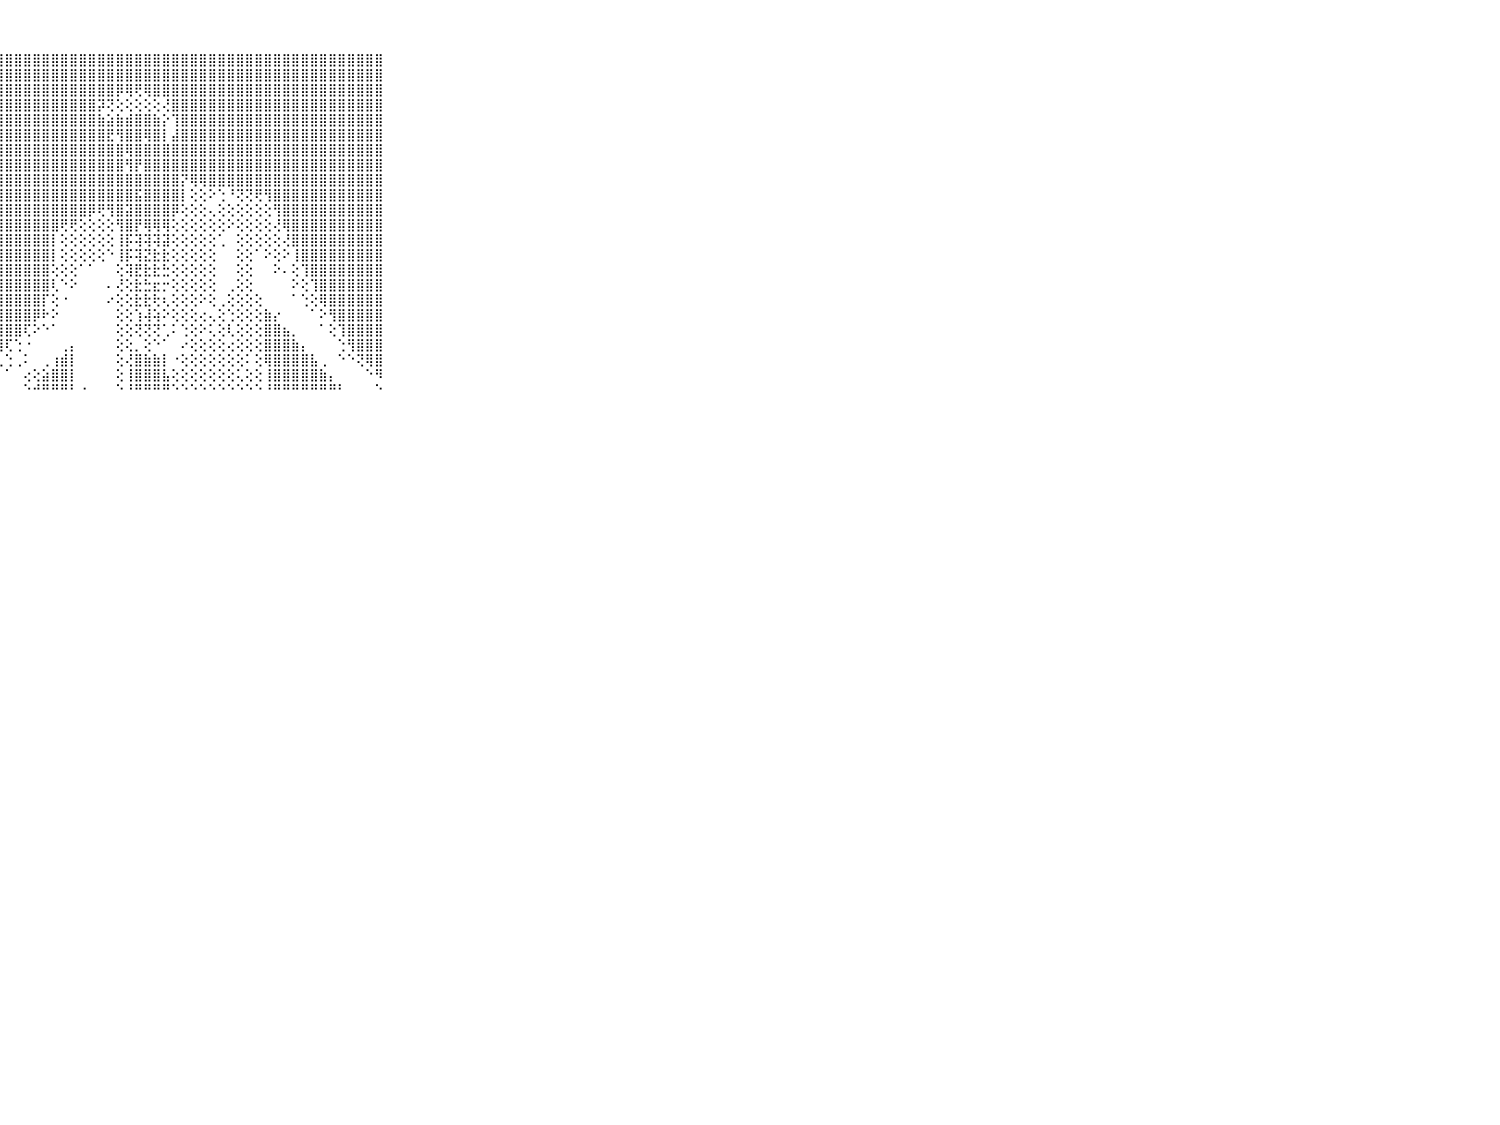

⠀⠀⠀⠀⠀⠀⠀⠀⠀⠀⠀⣿⣿⣿⣿⣿⣿⣿⣿⣿⣿⣿⣿⣿⣿⣿⣿⣿⣿⣿⣿⣿⣿⣿⣿⣿⣿⣿⣿⣿⣿⣿⣿⣿⣿⣿⣿⣿⣿⣿⣿⣿⣿⣿⣿⣿⣿⣿⣿⣿⣿⣿⣿⣿⣿⣿⣿⣿⣿⠀⠀⠀⠀⠀⠀⠀⠀⠀⠀⠀⠀
⠀⠀⠀⠀⠀⠀⠀⠀⠀⠀⠀⣿⣿⣿⣿⣿⣿⣿⣿⣿⣿⣿⣿⣿⣿⣿⣿⣿⣿⣿⣿⣿⣿⣿⣿⣿⣿⣿⣿⣿⣿⣿⣿⣿⣿⣿⣿⣿⣿⣿⣿⣿⣿⣿⣿⣿⣿⣿⣿⣿⣿⣿⣿⣿⣿⣿⣿⣿⣿⠀⠀⠀⠀⠀⠀⠀⠀⠀⠀⠀⠀
⠀⠀⠀⠀⠀⠀⠀⠀⠀⠀⠀⣿⣿⣿⣿⣿⣿⣿⣿⣿⣿⣿⣿⣿⣿⣿⣿⣿⣿⣿⣿⣿⣿⣿⣿⣿⣿⣿⣿⣿⡿⢿⢟⢿⣿⣿⣿⣿⣿⣿⣿⣿⣿⣿⣿⣿⣿⣿⣿⣿⣿⣿⣿⣿⣿⣿⣿⣿⣿⠀⠀⠀⠀⠀⠀⠀⠀⠀⠀⠀⠀
⠀⠀⠀⠀⠀⠀⠀⠀⠀⠀⠀⣿⣿⣿⣿⣿⣿⣿⣿⣿⣿⣿⣿⣿⣿⣿⣿⣿⣿⣿⣿⣿⣿⣿⣿⣿⣿⣿⡽⢝⢕⢕⢕⢕⢕⢜⣿⣿⣿⣿⣿⣿⣿⣿⣿⣿⣿⣿⣿⣿⣿⣿⣿⣿⣿⣿⣿⣿⣿⠀⠀⠀⠀⠀⠀⠀⠀⠀⠀⠀⠀
⠀⠀⠀⠀⠀⠀⠀⠀⠀⠀⠀⣿⣿⣿⣿⣿⣿⣿⣿⣿⣿⣿⣿⣿⣿⣿⣿⣿⣿⣿⣿⣿⣿⣿⣿⣿⣿⣿⣷⣵⣷⣾⣿⣿⣷⡕⢹⣿⣿⣿⣿⣿⣿⣿⣿⣿⣿⣿⣿⣿⣿⣿⣿⣿⣿⣿⣿⣿⣿⠀⠀⠀⠀⠀⠀⠀⠀⠀⠀⠀⠀
⠀⠀⠀⠀⠀⠀⠀⠀⠀⠀⠀⣿⣿⣿⣿⣿⣿⣿⣿⣿⣿⣿⣿⣿⣿⣿⣿⣿⣿⣿⣿⣿⣿⣿⣿⣿⣿⣿⣿⣟⢻⣿⣿⢿⣿⡇⣼⣿⣿⣿⣿⣿⣿⣿⣿⣿⣿⣿⣿⣿⣿⣿⣿⣿⣿⣿⣿⣿⣿⠀⠀⠀⠀⠀⠀⠀⠀⠀⠀⠀⠀
⠀⠀⠀⠀⠀⠀⠀⠀⠀⠀⠀⣿⣿⣿⣿⣿⣿⣿⣿⣿⣿⣿⣿⣿⣿⣿⣿⣿⣿⣿⣿⣿⣿⣿⣿⣿⣿⣿⣿⣿⣿⢿⣿⣿⣿⣿⣿⣿⣿⣿⣿⣿⣿⣿⣿⣿⣿⣿⣿⣿⣿⣿⣿⣿⣿⣿⣿⣿⣿⠀⠀⠀⠀⠀⠀⠀⠀⠀⠀⠀⠀
⠀⠀⠀⠀⠀⠀⠀⠀⠀⠀⠀⣿⣿⣿⣿⣿⣿⣿⣿⣿⣿⣿⣿⣿⣿⣿⣿⣿⣿⣿⣿⣿⣿⣿⣿⣿⣿⣿⣿⣿⣿⢻⡟⣿⣿⣿⣿⣿⣿⣿⣿⣿⣿⣿⣿⣿⣿⣿⣿⣿⣿⣿⣿⣿⣿⣿⣿⣿⣿⠀⠀⠀⠀⠀⠀⠀⠀⠀⠀⠀⠀
⠀⠀⠀⠀⠀⠀⠀⠀⠀⠀⠀⣿⣿⣿⣿⣿⣿⣿⣿⣿⣿⣿⣿⣿⣿⣿⣿⣿⣿⣿⣿⣿⣿⣿⣿⣿⣿⣿⣿⣿⣿⣿⣿⣿⣿⣿⣿⡝⢿⢿⣿⣿⣿⣿⣿⣿⣿⣿⣿⣿⣿⣿⣿⣿⣿⣿⣿⣿⣿⠀⠀⠀⠀⠀⠀⠀⠀⠀⠀⠀⠀
⠀⠀⠀⠀⠀⠀⠀⠀⠀⠀⠀⣿⣿⣿⣿⣿⣿⣿⣿⣿⣿⣿⣿⣿⣿⣿⣿⣿⣿⣿⣿⣿⣿⣿⣿⣿⣿⣿⣿⣿⣿⣿⣯⣿⣿⣿⣿⡇⢕⢕⠕⢑⠘⢝⢝⢟⢻⣿⣿⣿⣿⣿⣿⣿⣿⣿⣿⣿⣿⠀⠀⠀⠀⠀⠀⠀⠀⠀⠀⠀⠀
⠀⠀⠀⠀⠀⠀⠀⠀⠀⠀⠀⣿⣿⣿⣿⣿⣿⣿⣿⣿⣿⣿⣿⣿⣿⣿⣿⣿⣿⣿⣿⣿⣿⣿⣿⣿⣿⡿⢟⢻⣿⣽⣿⣿⣿⣿⡿⢕⢕⢕⢄⢕⢕⢕⢕⢕⢕⢻⣿⣿⣿⣿⣿⣿⣿⣿⣿⣿⣿⠀⠀⠀⠀⠀⠀⠀⠀⠀⠀⠀⠀
⠀⠀⠀⠀⠀⠀⠀⠀⠀⠀⠀⣿⣿⣿⣿⣿⣿⣿⣿⣿⣿⣿⣿⣿⣿⣿⣿⣿⣿⣿⣿⣿⣿⣿⢟⢟⢕⢕⢕⢕⢻⣿⡟⢿⢿⢿⢕⢕⢕⢕⢕⢕⠕⢕⢕⢕⢕⢜⢿⣿⣿⣿⣿⣿⣿⣿⣿⣿⣿⠀⠀⠀⠀⠀⠀⠀⠀⠀⠀⠀⠀
⠀⠀⠀⠀⠀⠀⠀⠀⠀⠀⠀⣿⣿⣿⣿⣿⣿⣿⣿⣿⣿⣿⣿⣿⣿⣿⣿⣿⣿⣿⣿⣿⣿⡇⢕⢕⢕⢕⢕⢕⢸⡯⢽⢽⢽⣽⢕⢕⢕⢕⢕⢁⠀⢕⢕⢕⢕⢕⢜⣿⣿⣿⣿⣿⣿⣿⣿⣿⣿⠀⠀⠀⠀⠀⠀⠀⠀⠀⠀⠀⠀
⠀⠀⠀⠀⠀⠀⠀⠀⠀⠀⠀⣿⣿⣿⣿⣿⣿⣿⣿⣿⣿⣿⣿⣿⣿⣿⣿⣿⣿⣿⣿⣿⣿⡇⢕⢕⢕⢕⢕⠑⢸⡯⢽⣝⣗⣗⢕⢕⢕⢕⢕⠀⠀⢕⢕⠁⠕⢕⠕⢸⣿⣿⣿⣿⣿⣿⣿⣿⣿⠀⠀⠀⠀⠀⠀⠀⠀⠀⠀⠀⠀
⠀⠀⠀⠀⠀⠀⠀⠀⠀⠀⠀⣿⣿⣿⣿⣿⣿⣿⣿⣿⣿⣿⣿⣿⣿⣿⣿⣿⣿⣿⣿⣿⣿⢕⢕⢕⠁⠁⠀⠀⢕⢽⣟⣗⣗⣓⢕⢕⢕⢕⢕⠀⠀⢕⢕⠀⠀⠕⠄⢕⢹⣿⣿⣿⣿⣿⣿⣿⣿⠀⠀⠀⠀⠀⠀⠀⠀⠀⠀⠀⠀
⠀⠀⠀⠀⠀⠀⠀⠀⠀⠀⠀⣿⣿⣿⣿⣿⣿⣿⣿⣿⣿⣿⣿⣿⣿⣿⣿⣿⣿⣿⣿⣿⣿⢇⠑⠕⠀⠀⠀⠄⢜⢕⣗⣓⣖⡒⢕⢕⢕⢕⢕⠀⢀⢕⢕⠀⠀⠀⠀⠕⢕⢹⣿⣿⣿⣿⣿⣿⣿⠀⠀⠀⠀⠀⠀⠀⠀⠀⠀⠀⠀
⠀⠀⠀⠀⠀⠀⠀⠀⠀⠀⠀⣿⣿⣿⣿⣿⣿⣿⣿⣿⣿⣿⣿⣿⣿⣿⣿⣿⣿⣿⣿⣿⡏⢕⠐⠀⠀⠀⠀⠔⢕⢕⣗⣗⢗⢆⢕⢕⢕⠕⢕⢀⢕⢕⢕⢕⠀⠀⠀⠁⢑⢕⢿⣿⣿⣿⣿⣿⣿⠀⠀⠀⠀⠀⠀⠀⠀⠀⠀⠀⠀
⠀⠀⠀⠀⠀⠀⠀⠀⠀⠀⠀⣿⣿⣿⣿⣿⣿⣿⣿⣿⣿⣿⣿⣿⣿⣿⣿⣿⣿⣿⣿⡿⠗⠕⠀⠀⠀⠀⠀⠀⢕⢕⢱⢼⢵⠕⢕⢕⢕⢔⢄⢕⢑⢕⢕⢕⣷⡔⠀⠀⠀⠁⠕⢻⣿⣿⣿⣿⣿⠀⠀⠀⠀⠀⠀⠀⠀⠀⠀⠀⠀
⠀⠀⠀⠀⠀⠀⠀⠀⠀⠀⠀⣿⣿⣿⣿⣿⣿⣿⣿⣿⣿⣿⣿⣿⣿⣿⣿⣿⣿⣿⢏⠕⠑⠁⠀⠀⠀⠀⠀⠀⢕⢕⢝⢝⢝⢁⠅⢑⢕⠕⢅⢕⢇⢕⢕⢕⣿⣿⣦⡀⠀⠀⠁⢕⢹⣿⣿⣿⣿⠀⠀⠀⠀⠀⠀⠀⠀⠀⠀⠀⠀
⠀⠀⠀⠀⠀⠀⠀⠀⠀⠀⠀⣿⣿⣿⣿⣿⣿⣿⣿⣿⣿⣿⣿⣿⣿⣿⣿⣿⢏⢑⠐⠀⠀⠀⢀⡄⠀⠀⠀⠀⢕⢕⡀⢕⠑⠁⠀⠔⢕⢕⢕⢕⢔⢕⢕⢕⣿⣿⣿⣷⡄⠀⠀⠀⢑⢻⣿⣿⣿⠀⠀⠀⠀⠀⠀⠀⠀⠀⠀⠀⠀
⠀⠀⠀⠀⠀⠀⠀⠀⠀⠀⠀⣿⣿⣿⣿⣿⣿⣿⣿⣿⣿⣿⣿⣿⣿⣿⣿⢇⢑⢀⠅⠀⢀⢰⣾⡇⠀⠀⠀⠀⢕⢜⣿⣷⣷⡇⠐⢕⢕⢕⢕⢕⢕⢕⠅⢕⢿⣿⣿⣿⣿⣧⢀⠀⠑⠑⢝⢿⣿⠀⠀⠀⠀⠀⠀⠀⠀⠀⠀⠀⠀
⠀⠀⠀⠀⠀⠀⠀⠀⠀⠀⠀⣿⣿⣿⣿⣿⣿⣿⣿⣿⣿⣿⣿⣿⣿⢿⢇⠁⠁⠀⢔⢕⣵⣿⣿⡇⠀⠀⠀⠀⢕⢸⣿⣿⣿⣧⢕⢕⢕⢕⢕⢕⢕⢅⢕⢕⢸⣿⣿⣿⣿⣿⣷⡄⠀⠀⠀⠑⠻⠀⠀⠀⠀⠀⠀⠀⠀⠀⠀⠀⠀
⠀⠀⠀⠀⠀⠀⠀⠀⠀⠀⠀⠛⠛⠛⠛⠛⠛⠛⠛⠛⠛⠛⠛⠋⠁⠀⠀⠀⠀⠀⠑⠚⠛⠛⠛⠃⠐⠀⠀⠀⠑⠘⠛⠛⠛⠛⠑⠑⠑⠑⠑⠑⠑⠑⠑⠑⠘⠛⠛⠛⠛⠛⠛⠛⠃⠀⠀⠀⠑⠀⠀⠀⠀⠀⠀⠀⠀⠀⠀⠀⠀